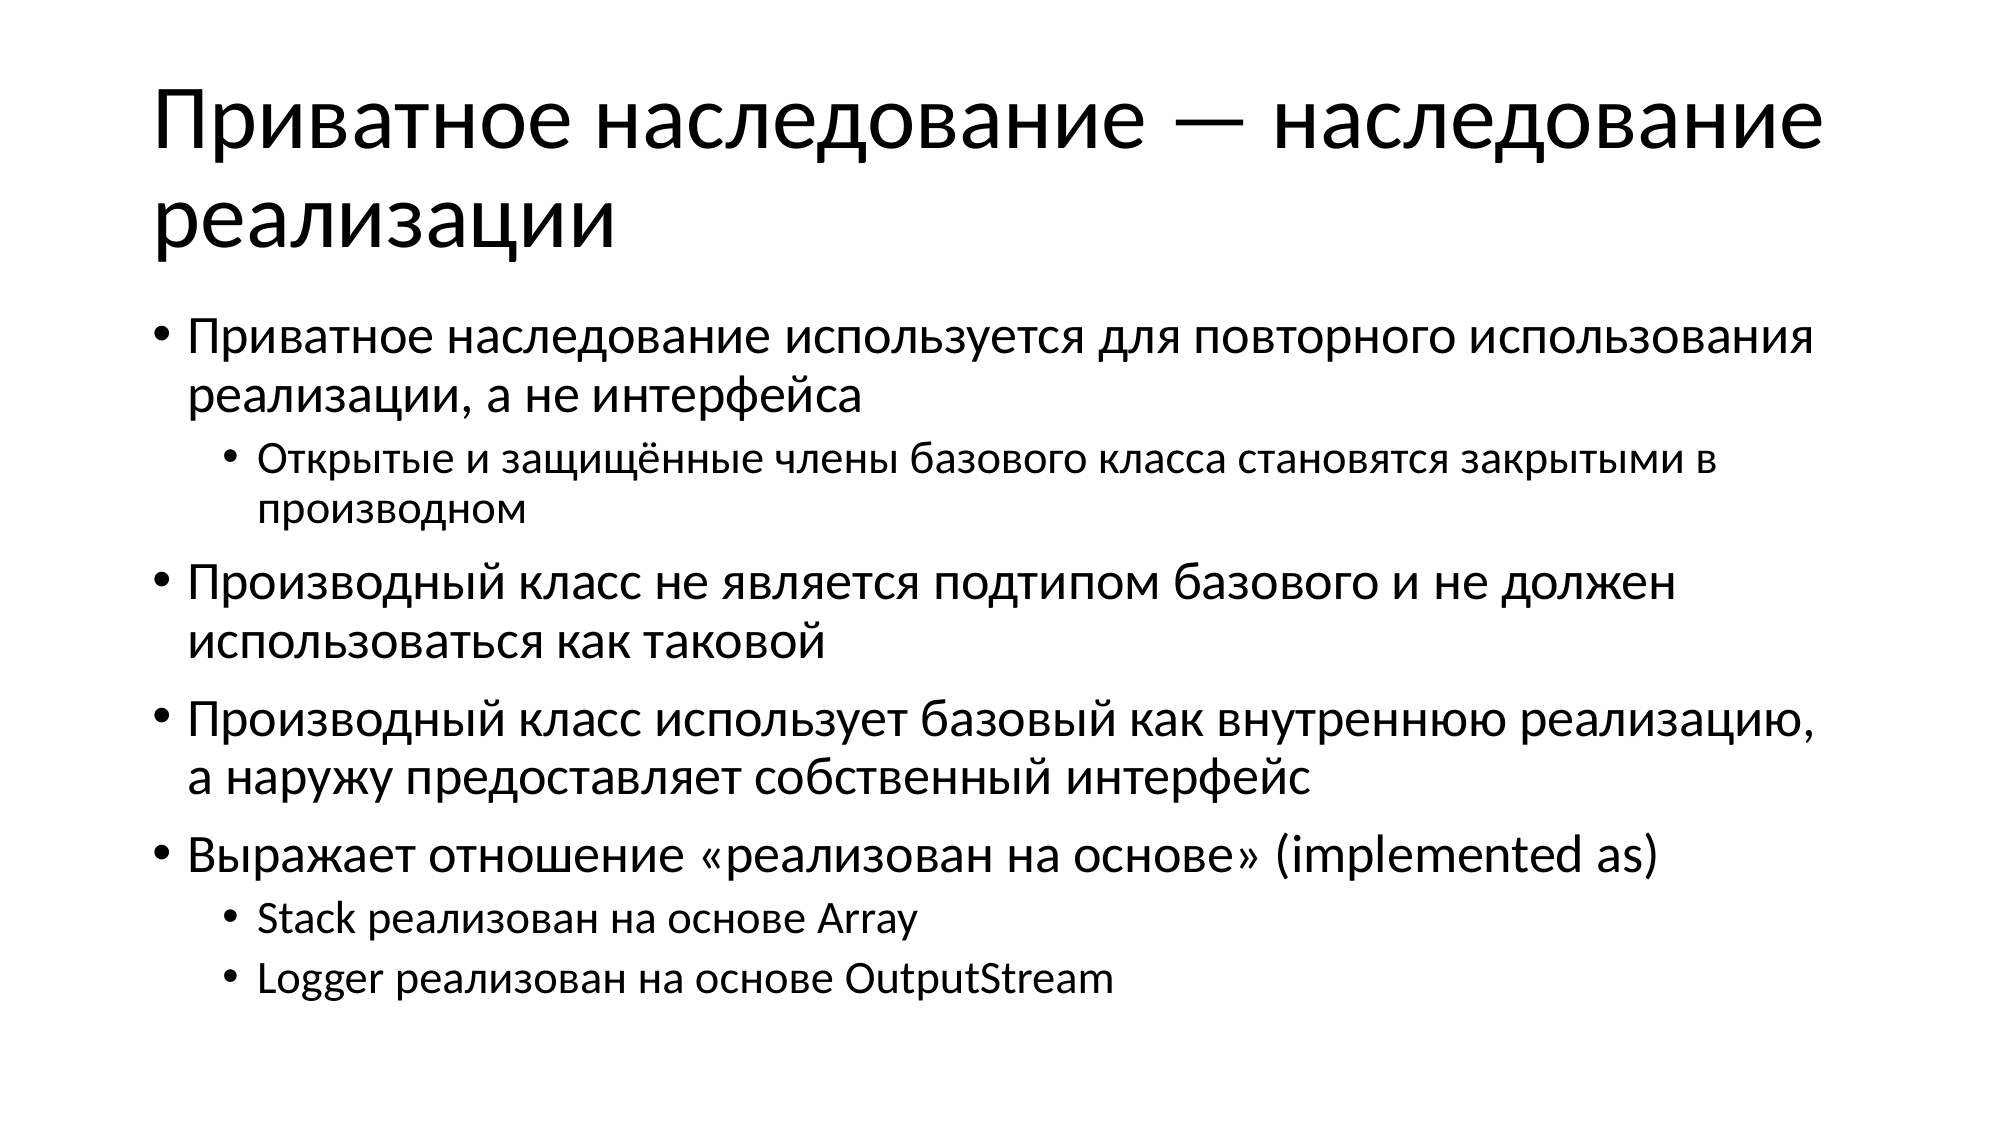

# Приватное наследование — наследование реализации
Приватное наследование используется для повторного использования реализации, а не интерфейса
Открытые и защищённые члены базового класса становятся закрытыми в производном
Производный класс не является подтипом базового и не должен использоваться как таковой
Производный класс использует базовый как внутреннюю реализацию, а наружу предоставляет собственный интерфейс
Выражает отношение «реализован на основе» (implemented as)
Stack реализован на основе Array
Logger реализован на основе OutputStream